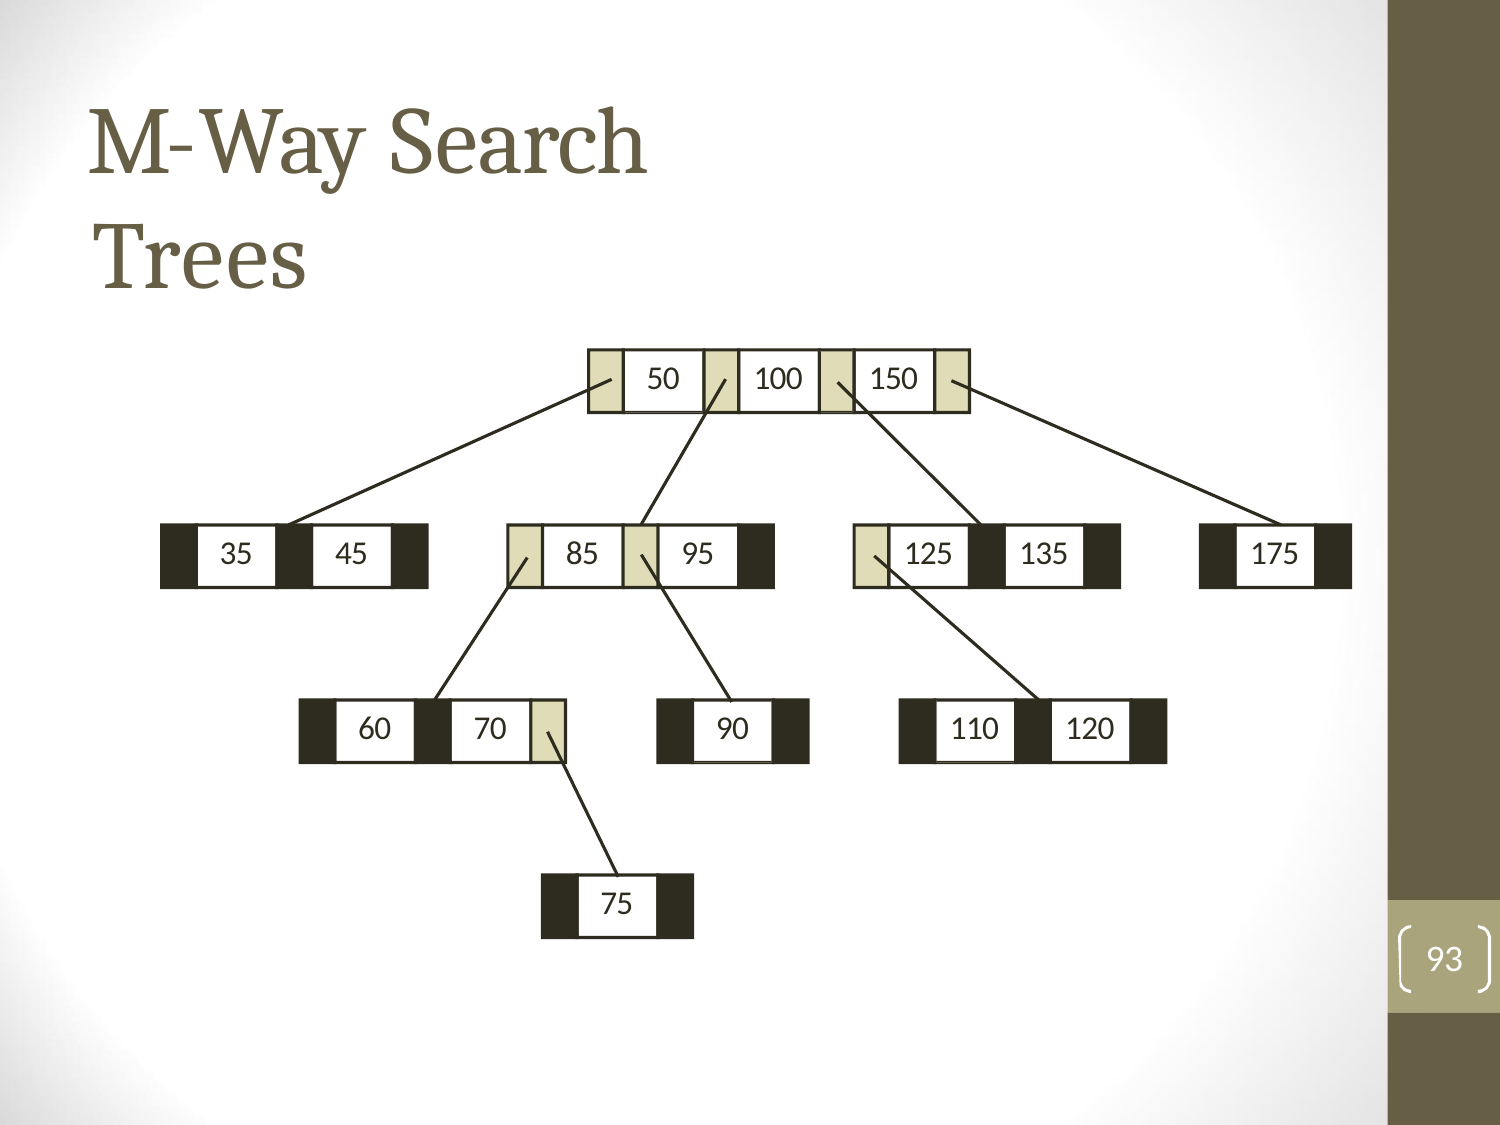

# M-Way Search Trees

50
100
150

35
45
85
95
125
135
175

60
70
90
110
120
75

93